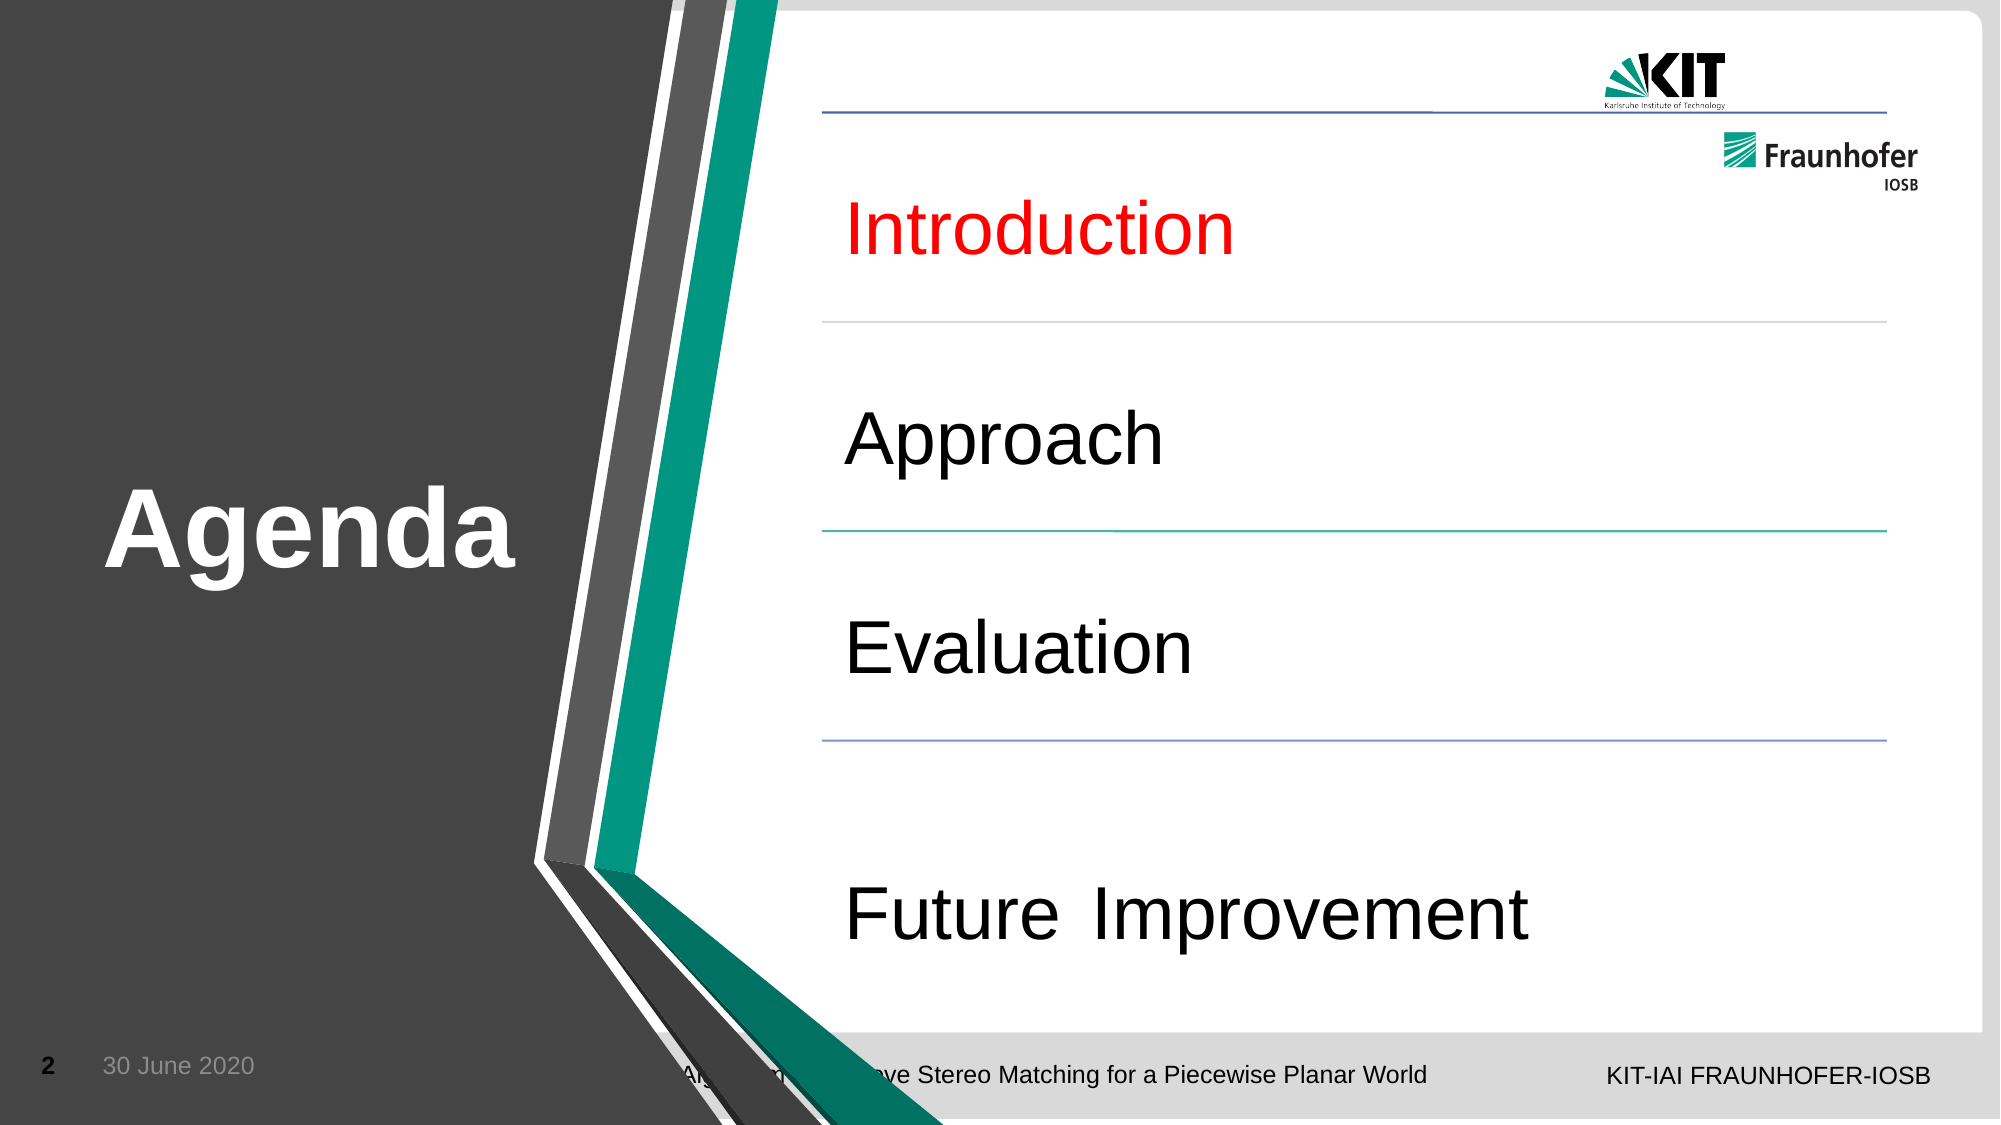

Agenda
Introduction
Approach
Evaluation
Future Improvement
2
30 June 2020